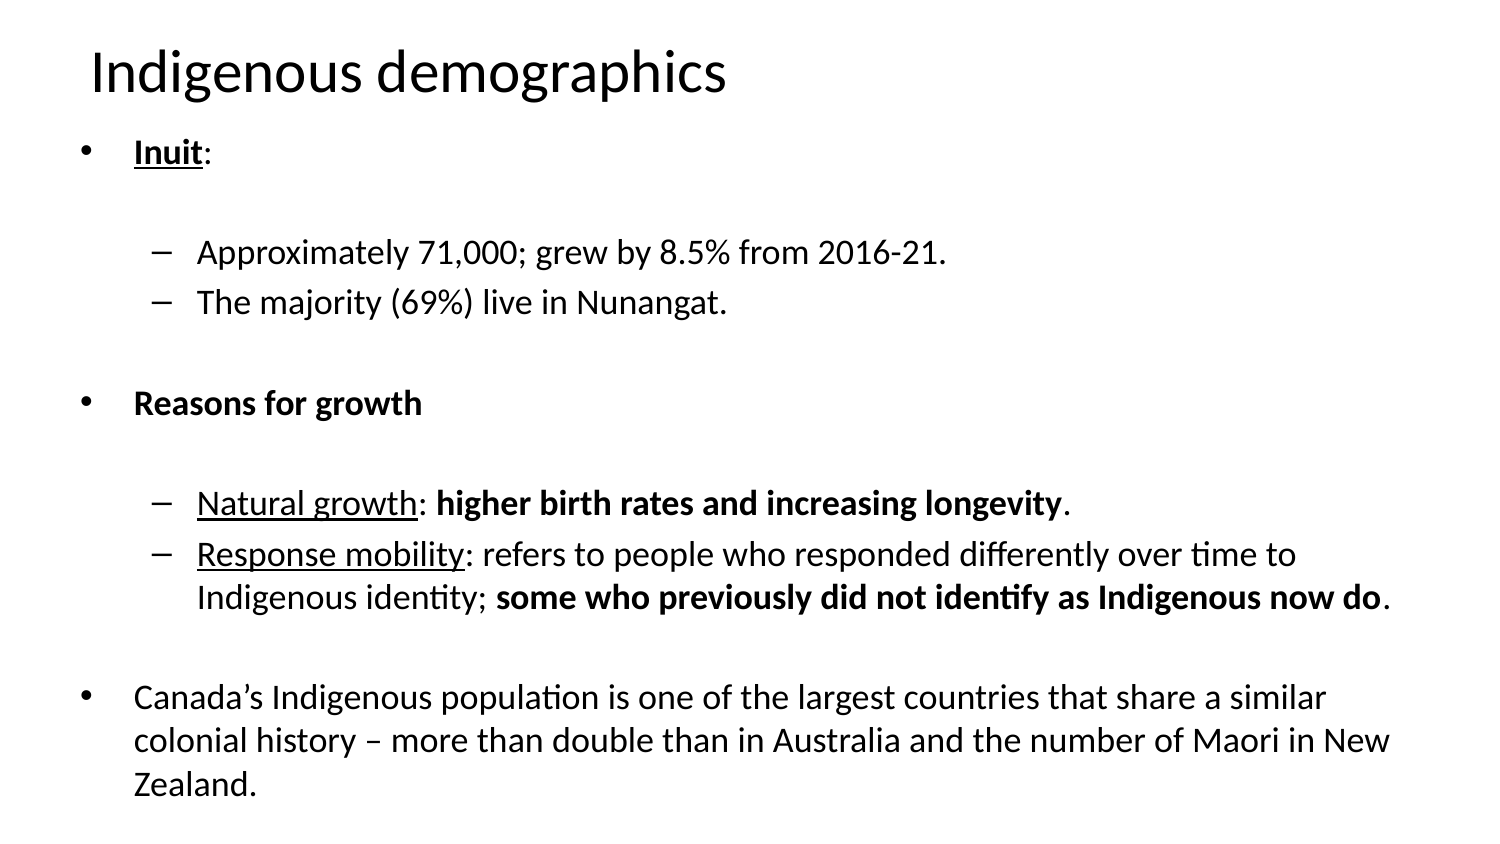

# Indigenous demographics
Inuit:

Approximately 71,000; grew by 8.5% from 2016-21.
The majority (69%) live in Nunangat.

Reasons for growth

Natural growth: higher birth rates and increasing longevity.
Response mobility: refers to people who responded differently over time to Indigenous identity; some who previously did not identify as Indigenous now do.

Canada’s Indigenous population is one of the largest countries that share a similar colonial history – more than double than in Australia and the number of Maori in New Zealand.